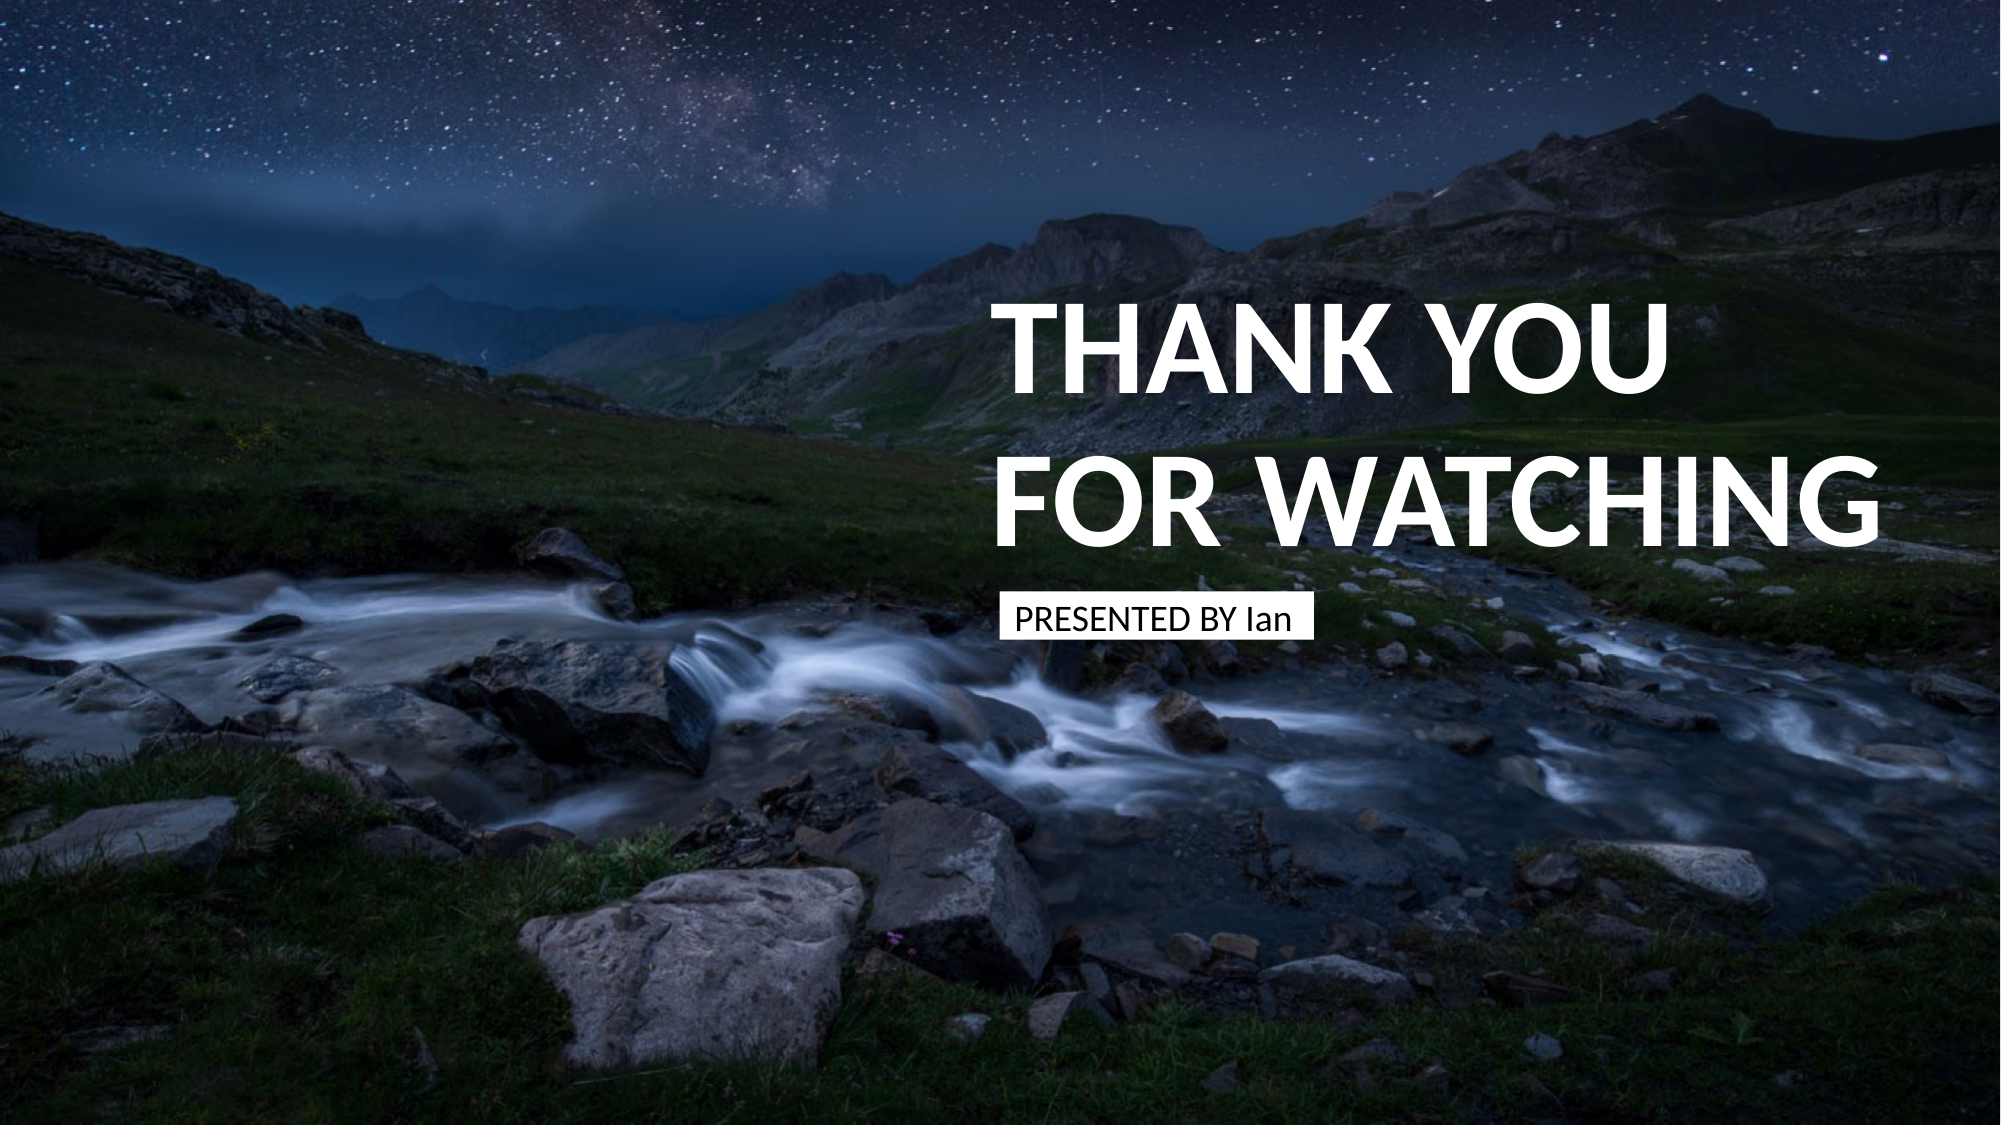

THANK YOU
FOR WATCHING
PRESENTED BY Ian